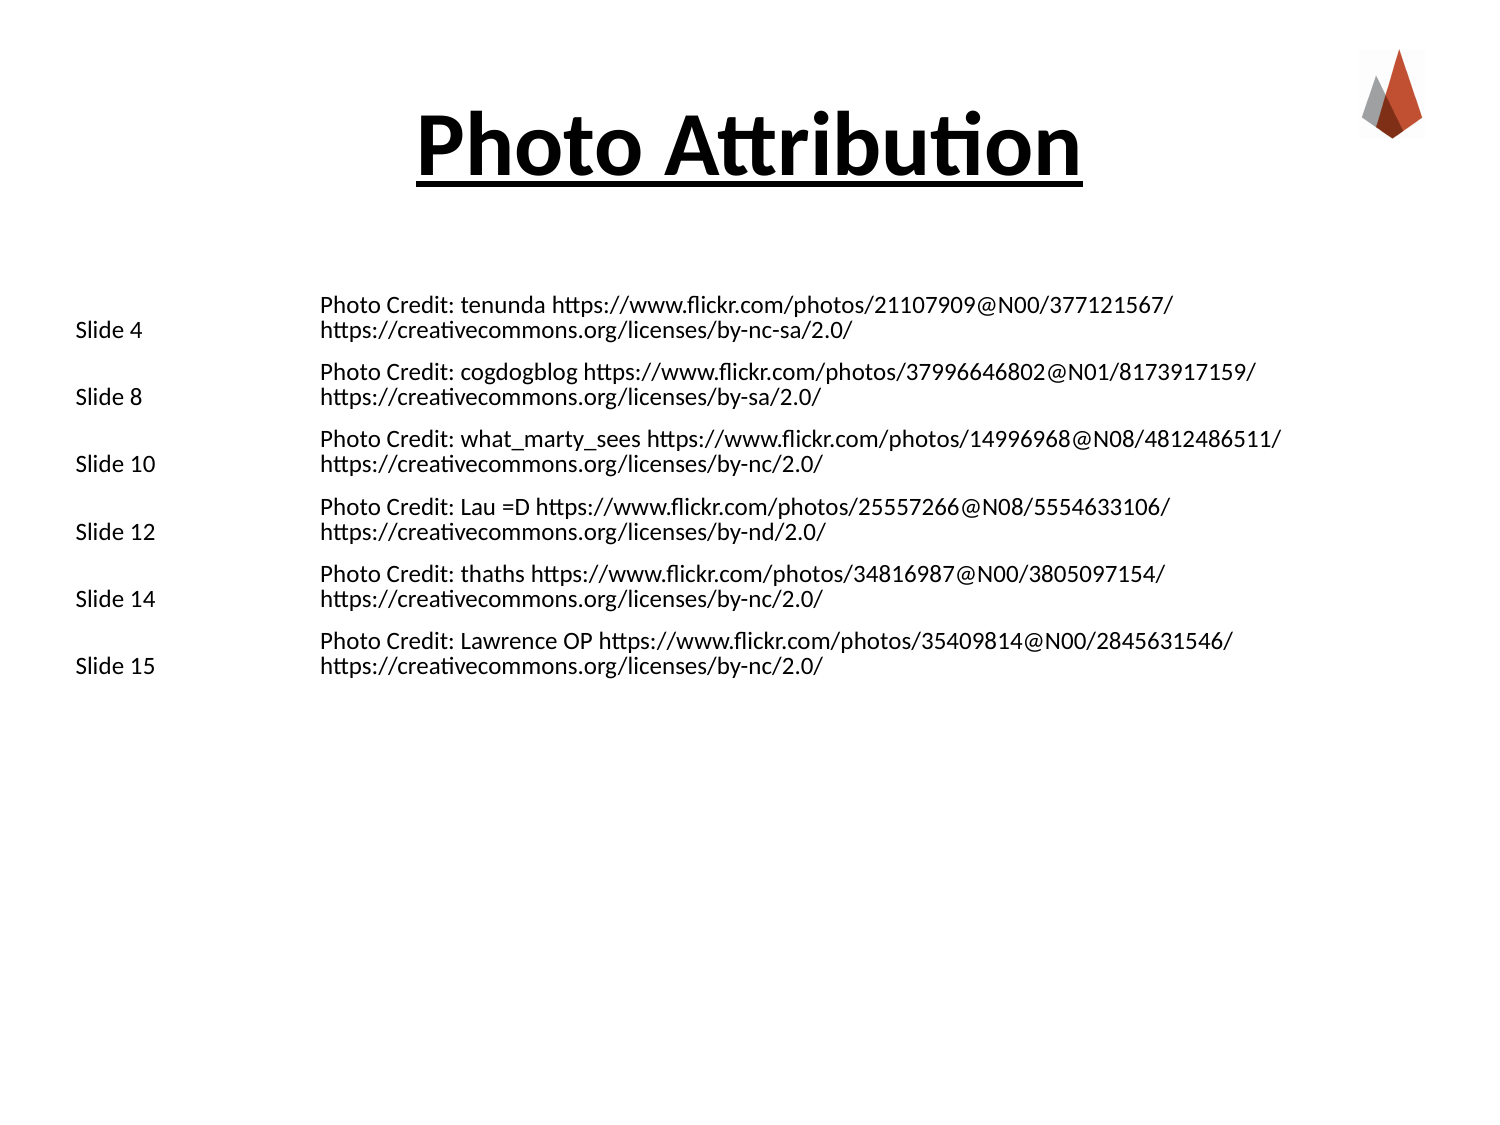

# Photo Attribution
| Slide 4 | Photo Credit: tenunda https://www.flickr.com/photos/21107909@N00/377121567/ https://creativecommons.org/licenses/by-nc-sa/2.0/ |
| --- | --- |
| Slide 8 | Photo Credit: cogdogblog https://www.flickr.com/photos/37996646802@N01/8173917159/ https://creativecommons.org/licenses/by-sa/2.0/ |
| Slide 10 | Photo Credit: what\_marty\_sees https://www.flickr.com/photos/14996968@N08/4812486511/ https://creativecommons.org/licenses/by-nc/2.0/ |
| Slide 12 | Photo Credit: Lau =D https://www.flickr.com/photos/25557266@N08/5554633106/ https://creativecommons.org/licenses/by-nd/2.0/ |
| Slide 14 | Photo Credit: thaths https://www.flickr.com/photos/34816987@N00/3805097154/ https://creativecommons.org/licenses/by-nc/2.0/ |
| Slide 15 | Photo Credit: Lawrence OP https://www.flickr.com/photos/35409814@N00/2845631546/ https://creativecommons.org/licenses/by-nc/2.0/ |